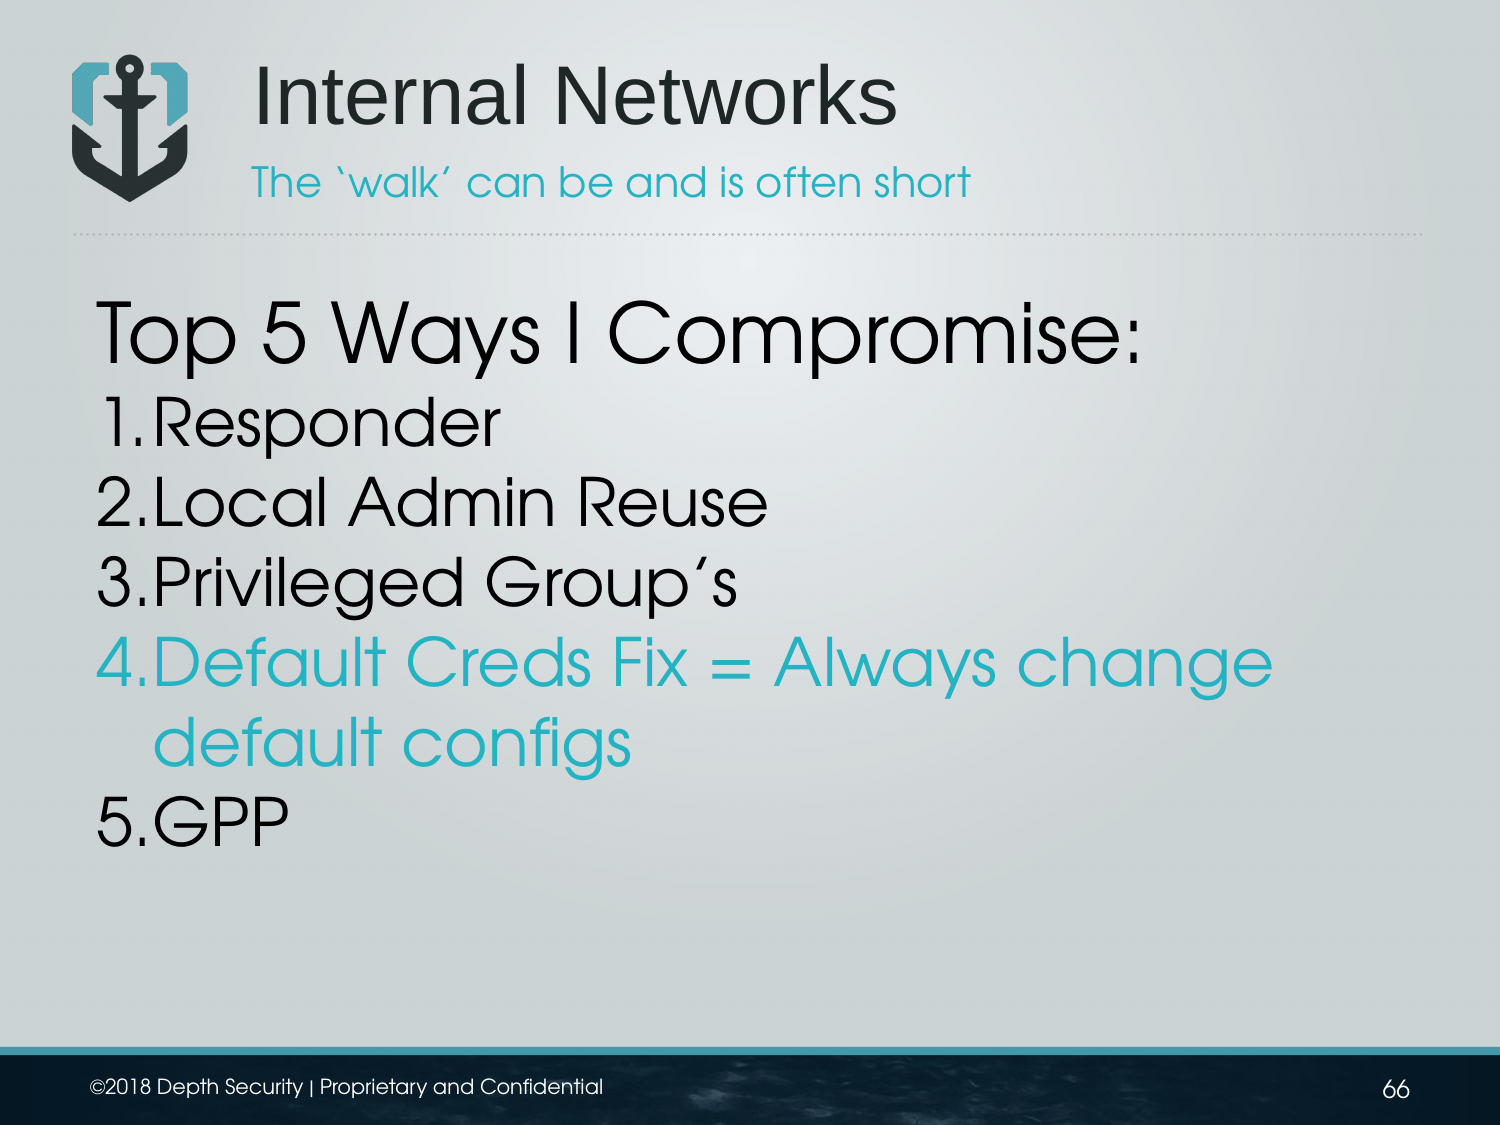

Internal Networks
The ‘walk’ can be and is often short
Top 5 Ways I Compromise:
Responder
Local Admin Reuse
Privileged Group’s
Default Creds Fix = Always change default configs
GPP